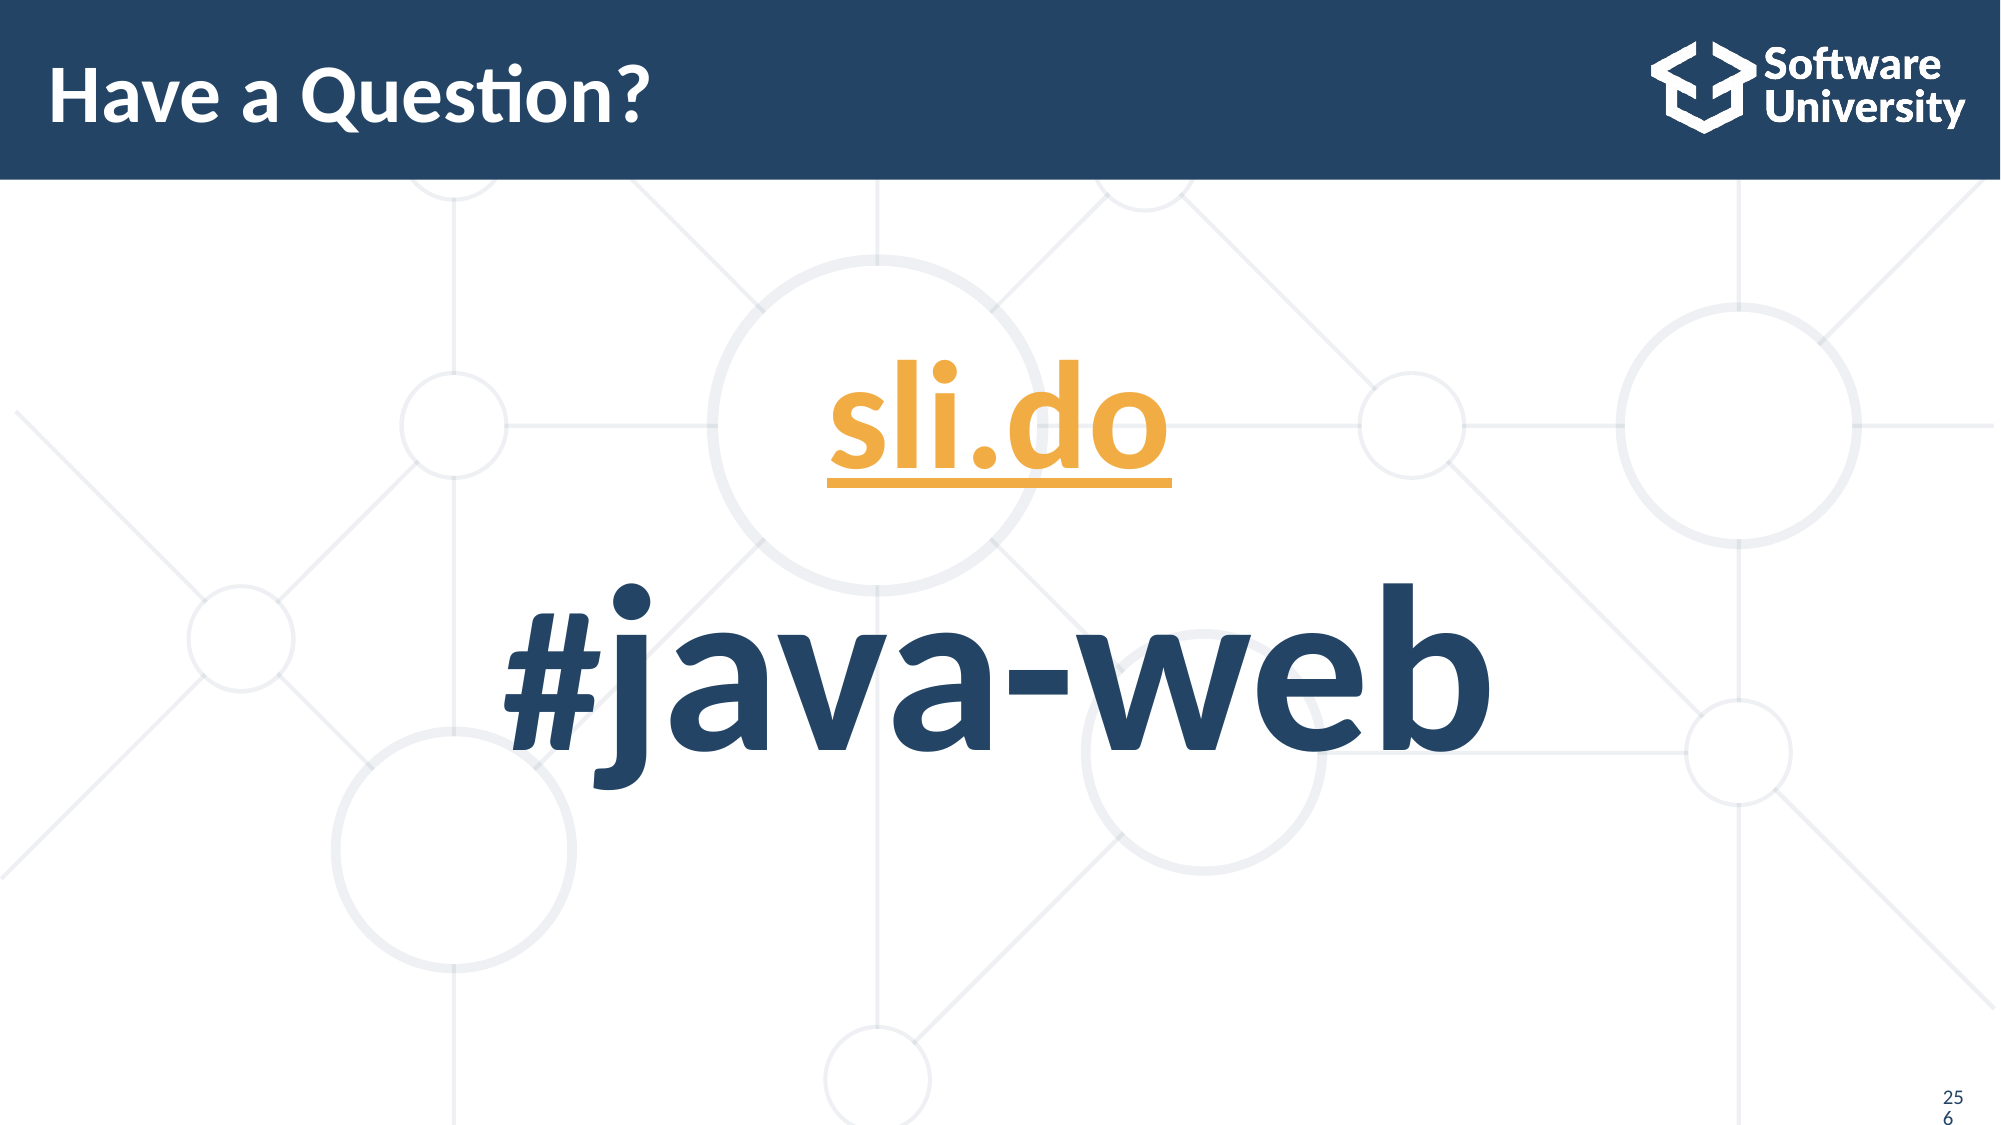

# Have a Question?

sli.do
#java-web
256